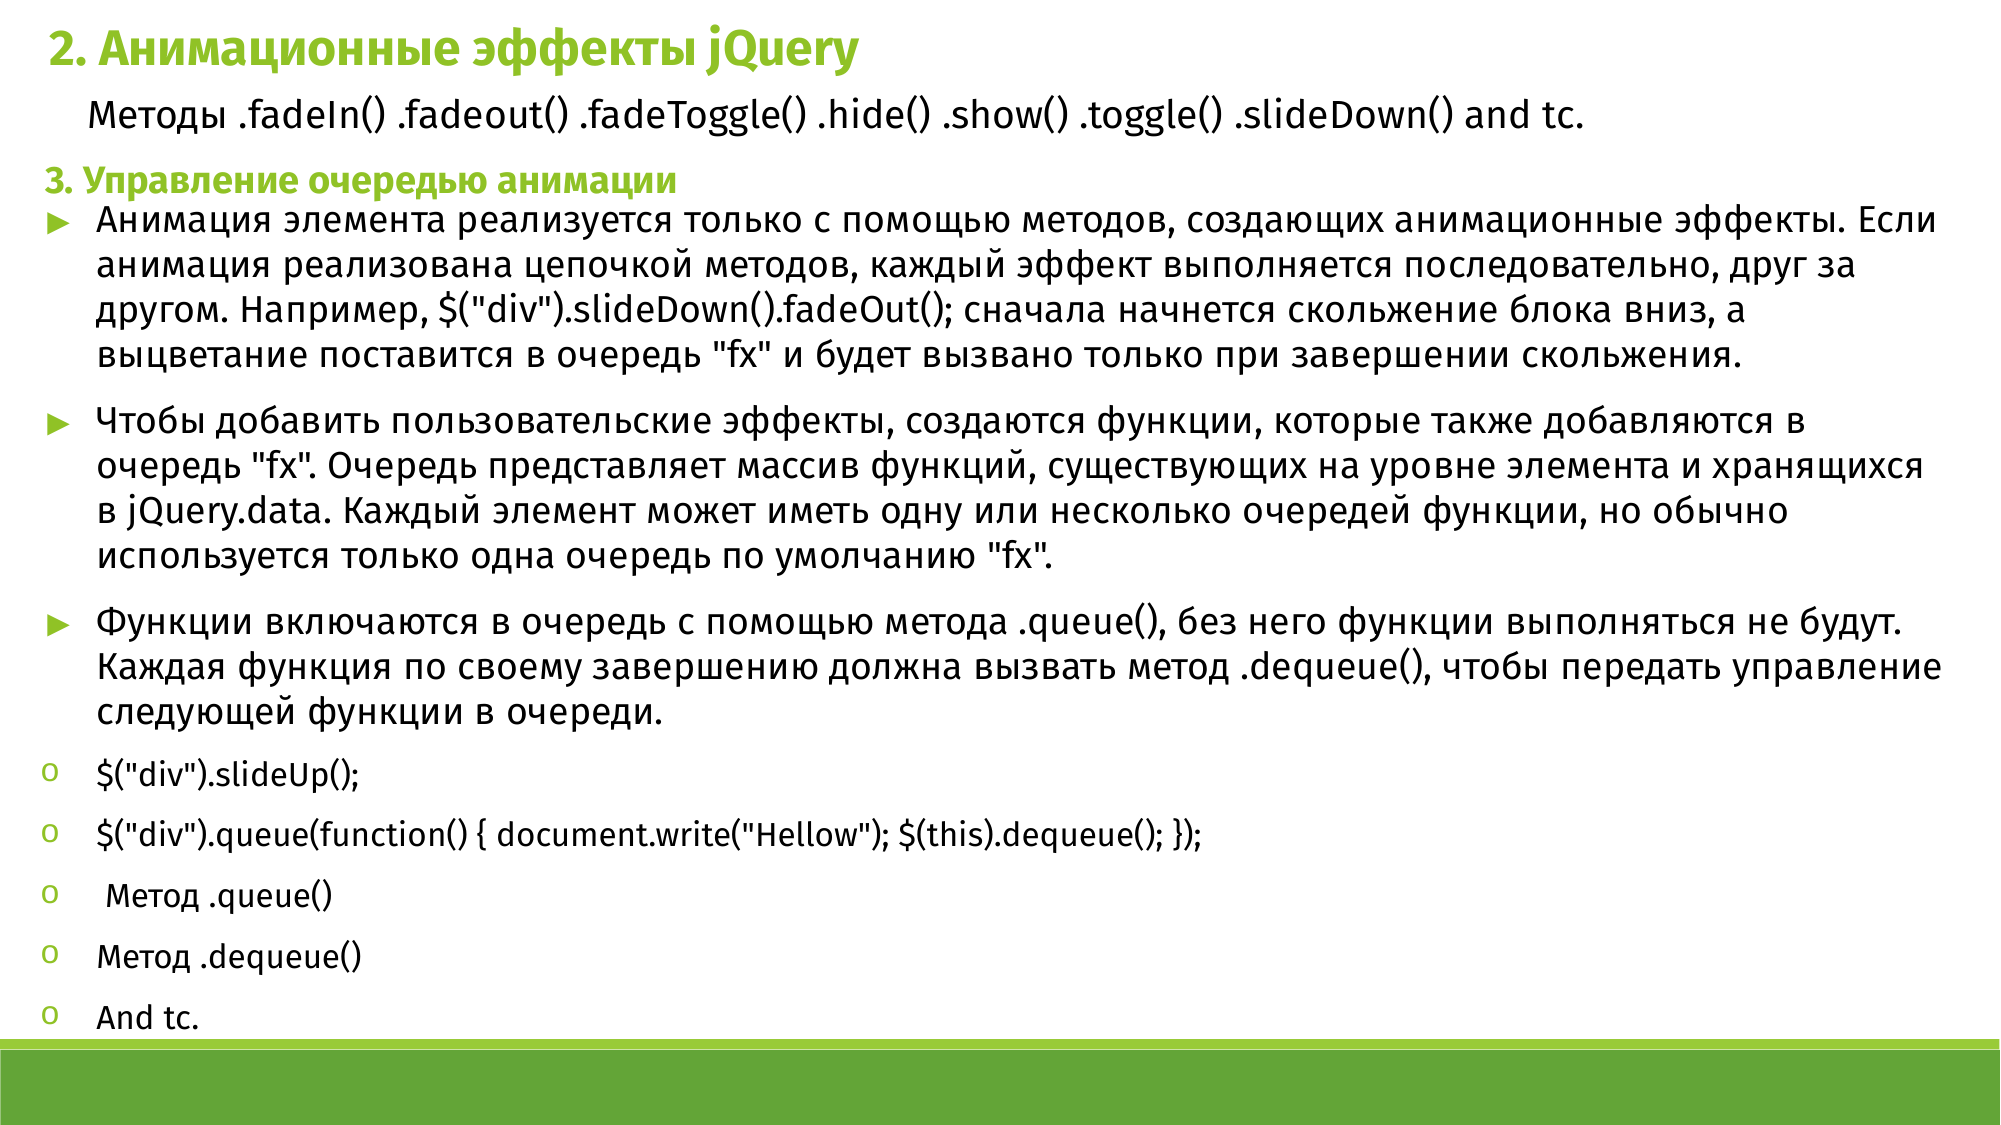

2. Анимационные эффекты jQuery
Методы .fadeIn() .fadeout() .fadeToggle() .hide() .show() .toggle() .slideDown() and tc.
3. Управление очередью анимации
Анимация элемента реализуется только с помощью методов, создающих анимационные эффекты. Если анимация реализована цепочкой методов, каждый эффект выполняется последовательно, друг за другом. Например, $("div").slideDown().fadeOut(); сначала начнется скольжение блока вниз, а выцветание поставится в очередь "fx" и будет вызвано только при завершении скольжения.
Чтобы добавить пользовательские эффекты, создаются функции, которые также добавляются в очередь "fx". Очередь представляет массив функций, существующих на уровне элемента и хранящихся в jQuery.data. Каждый элемент может иметь одну или несколько очередей функции, но обычно используется только одна очередь по умолчанию "fx".
Функции включаются в очередь с помощью метода .queue(), без него функции выполняться не будут. Каждая функция по своему завершению должна вызвать метод .dequeue(), чтобы передать управление следующей функции в очереди.
$("div").slideUp();
$("div").queue(function() { document.write("Hellow"); $(this).dequeue(); });
 Метод .queue()
Метод .dequeue()
And tc.